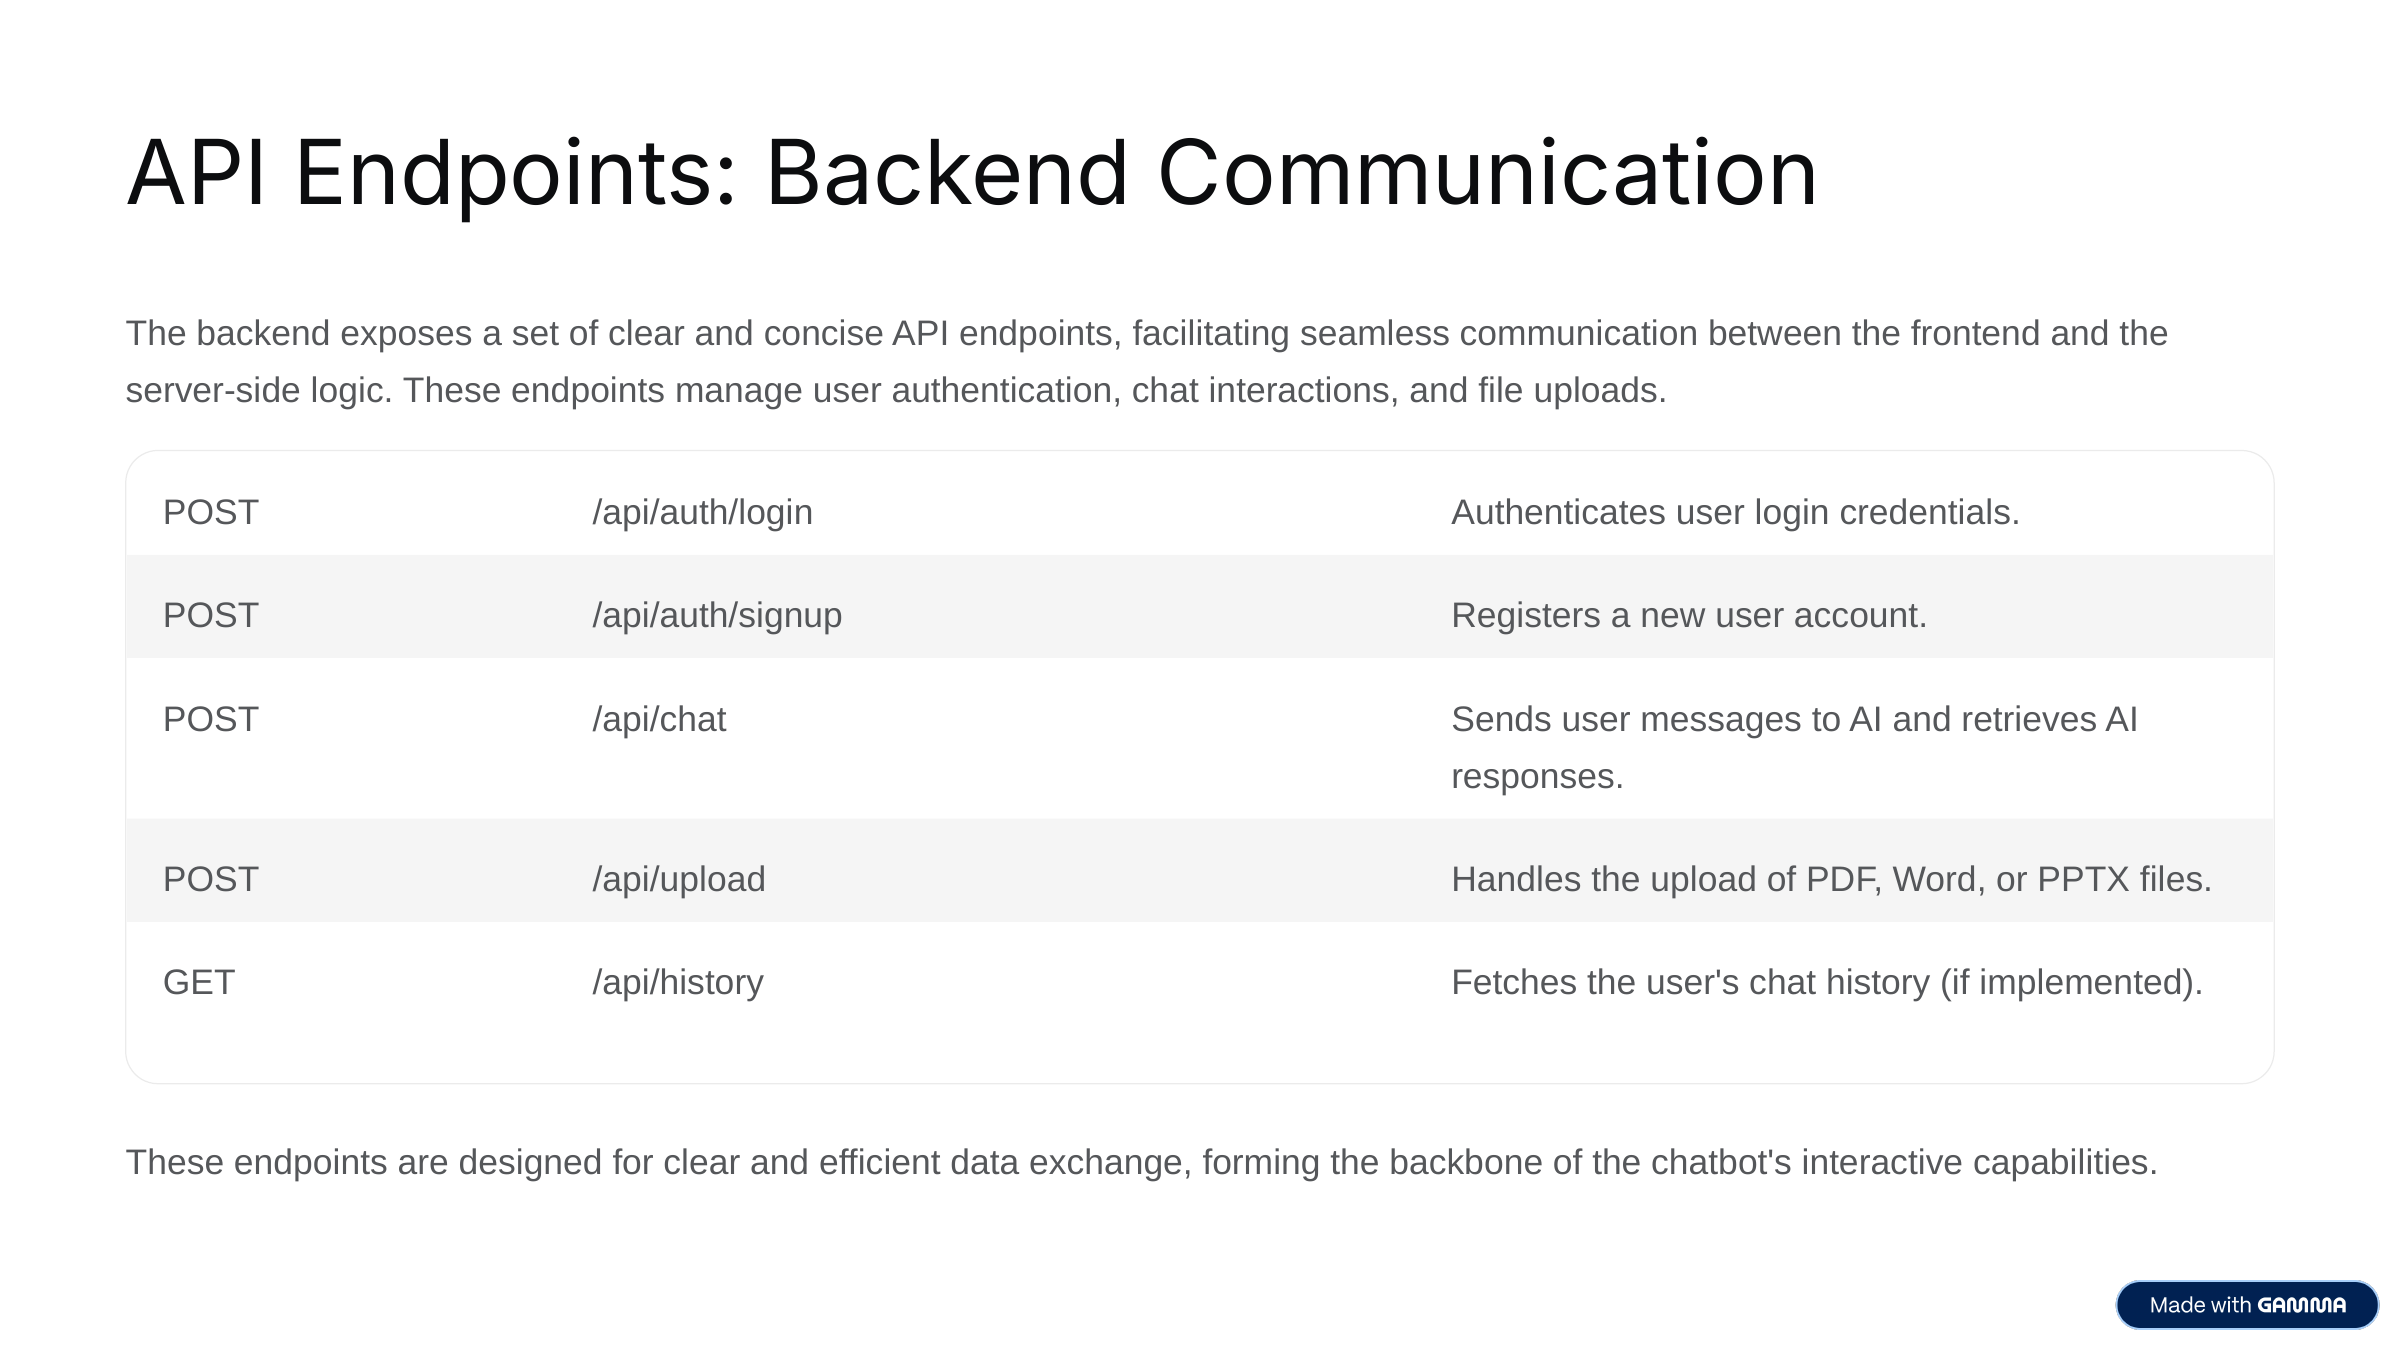

API Endpoints: Backend Communication
The backend exposes a set of clear and concise API endpoints, facilitating seamless communication between the frontend and the server-side logic. These endpoints manage user authentication, chat interactions, and file uploads.

POST
/api/auth/login
Authenticates user login credentials.

POST
/api/auth/signup
Registers a new user account.

POST
/api/chat
Sends user messages to AI and retrieves AI responses.

POST
/api/upload
Handles the upload of PDF, Word, or PPTX files.

GET
/api/history
Fetches the user's chat history (if implemented).
These endpoints are designed for clear and efficient data exchange, forming the backbone of the chatbot's interactive capabilities.